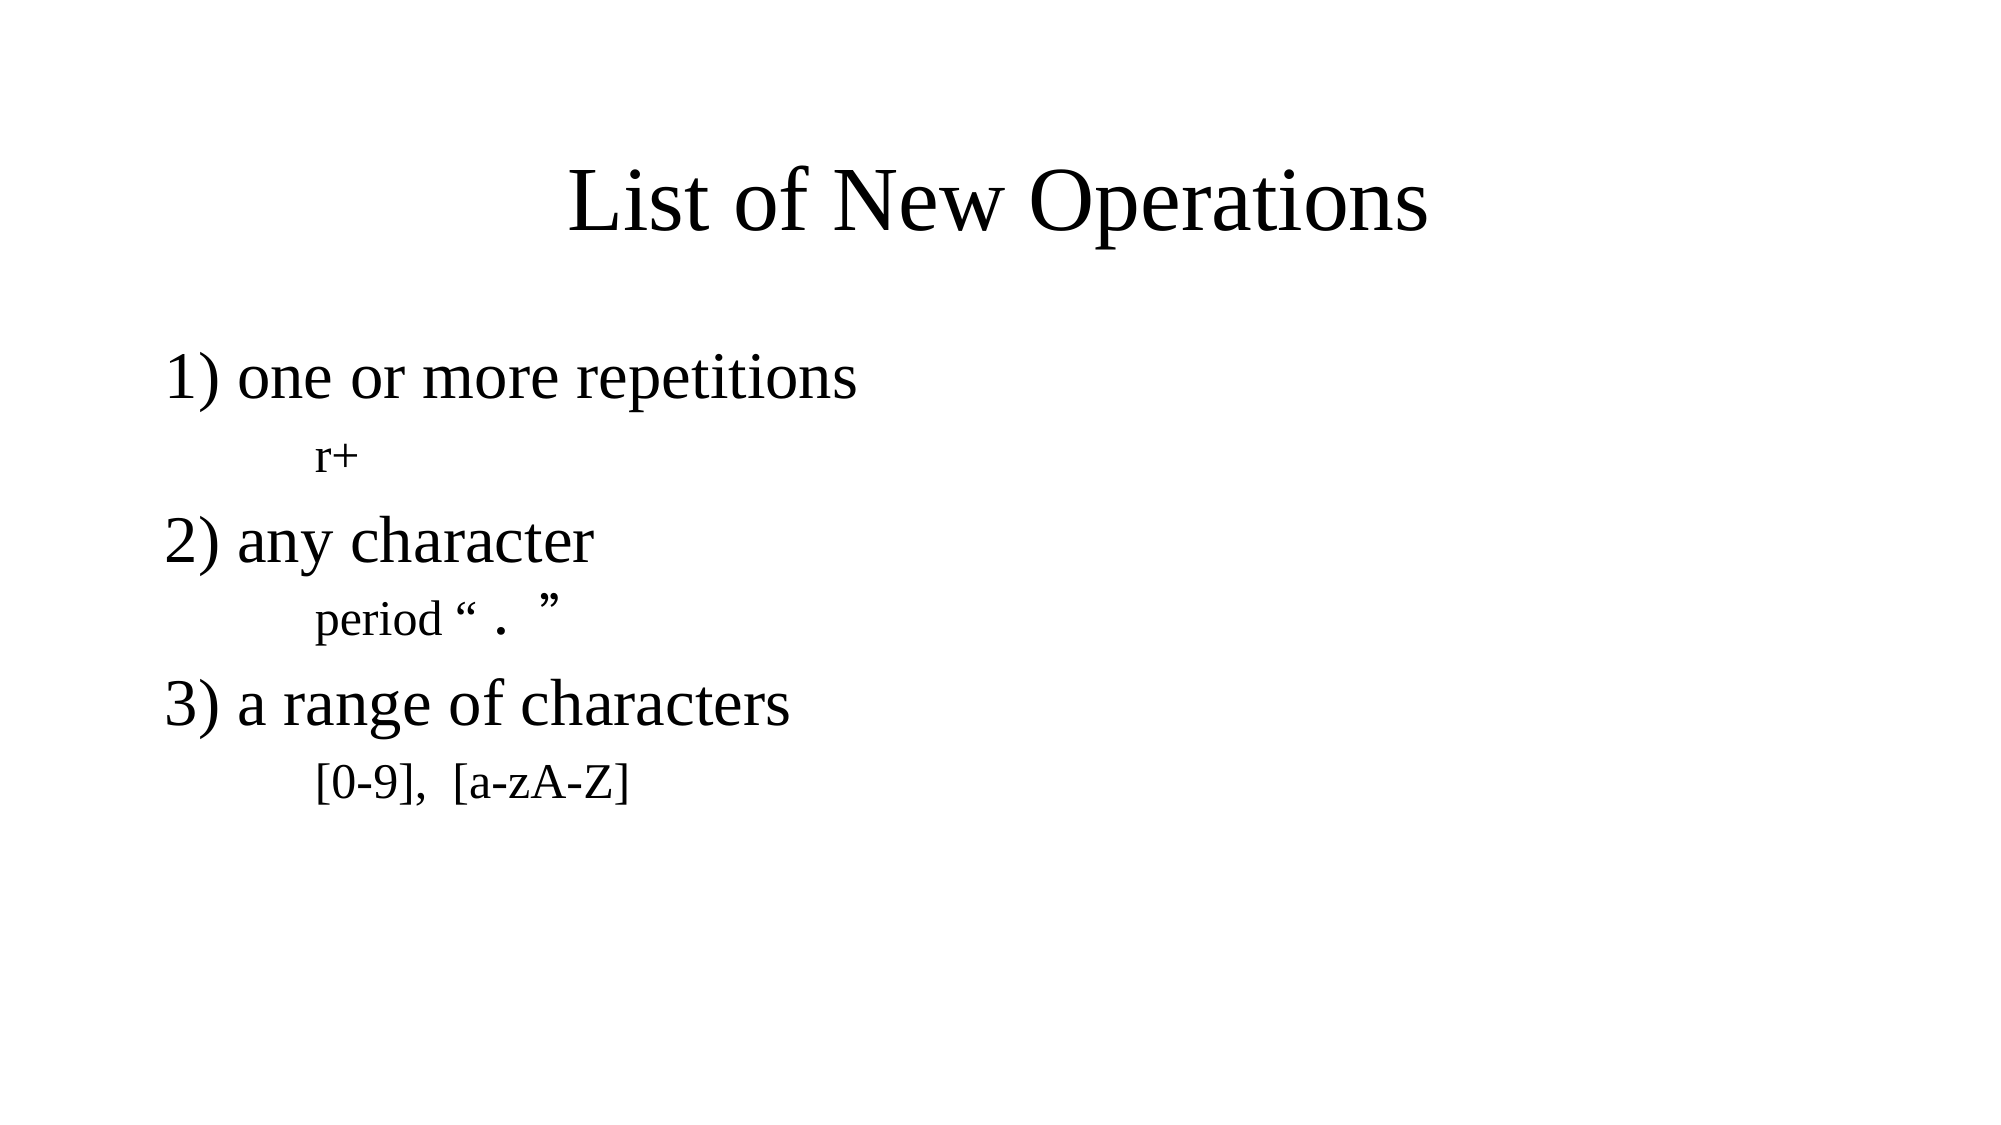

# List of New Operations
1) one or more repetitions
r+
2) any character
period “．”
3) a range of characters
[0-9],  [a-zA-Z]